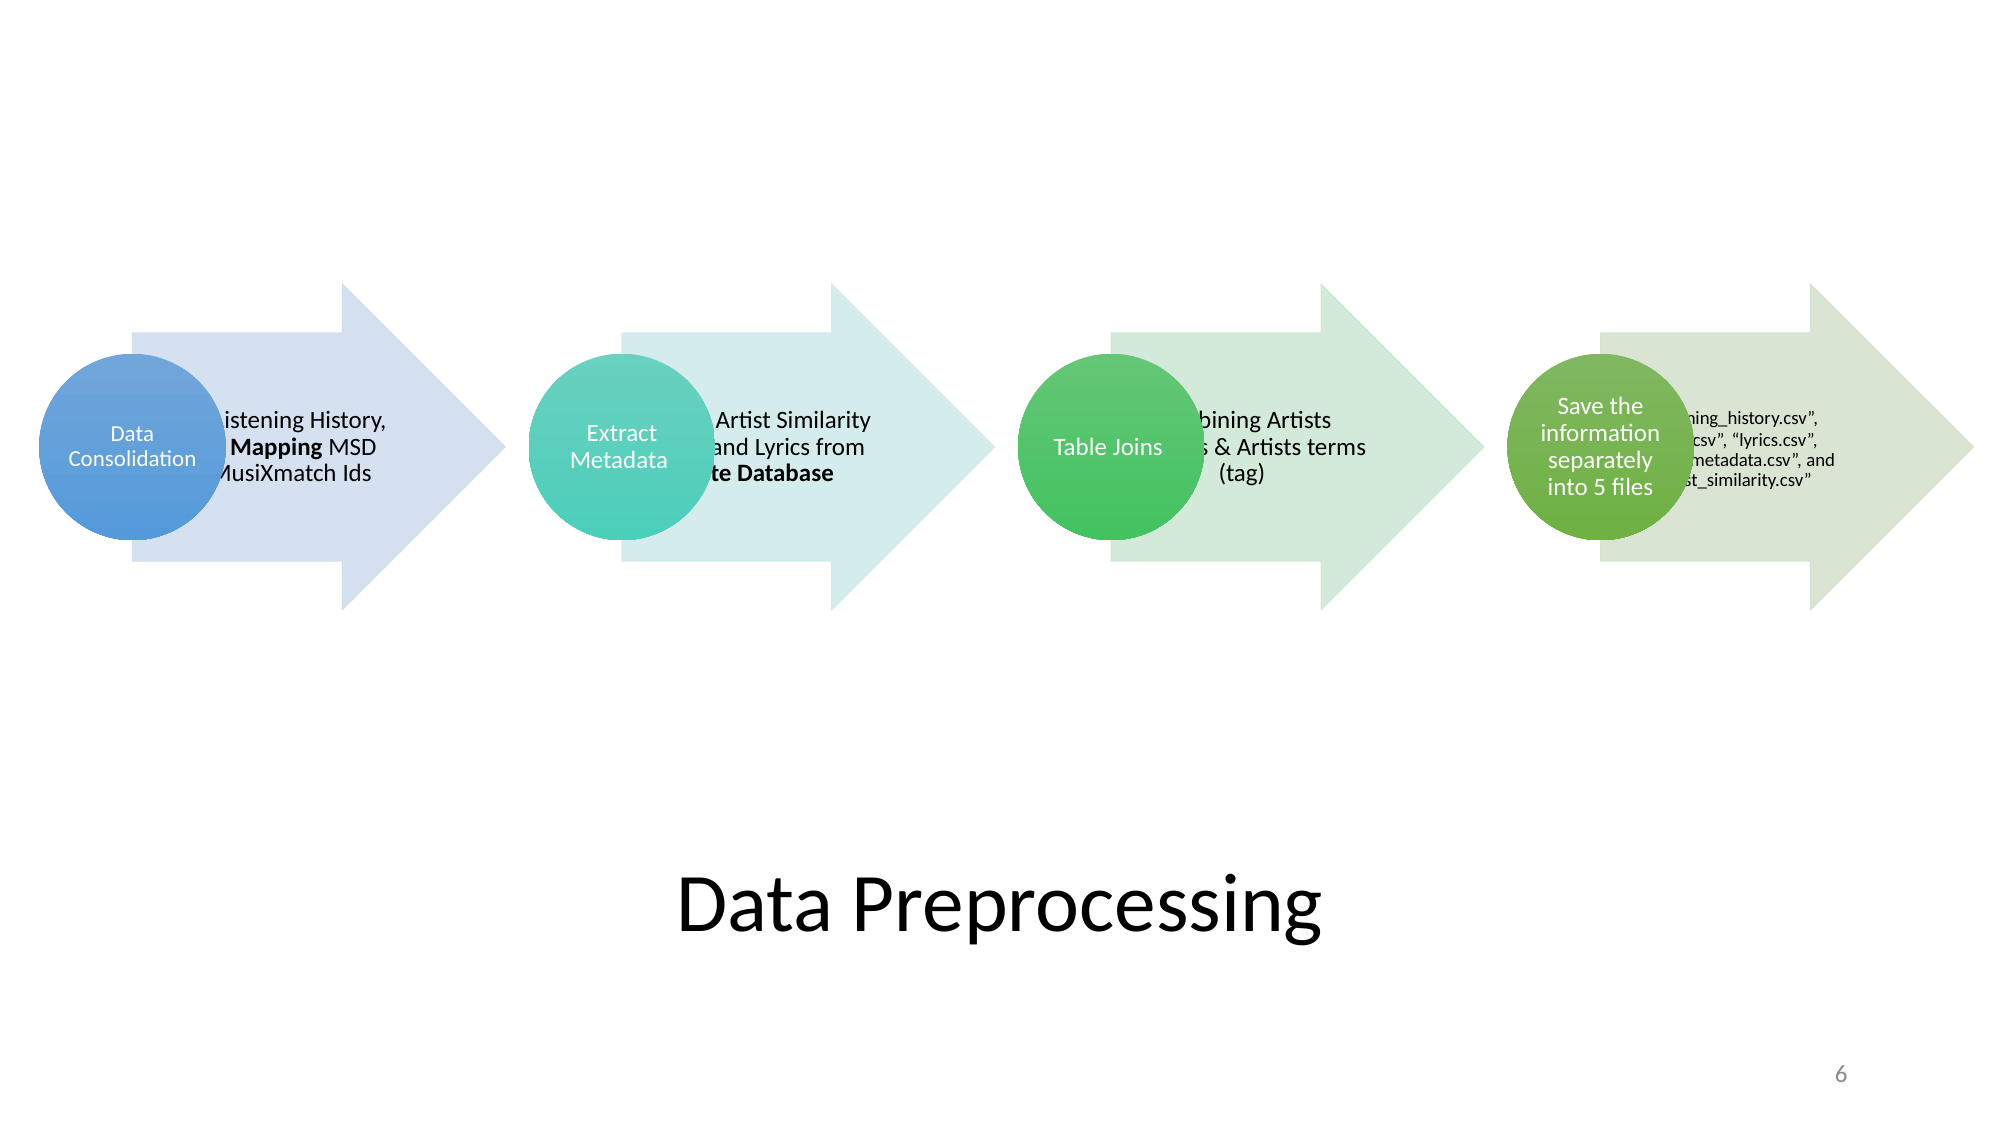

(Lyrics, Listening History, MSD) -  Mapping MSD Ids to MusiXmatch Ids
Data Consolidation
 Artists, Artist Similarity Songs, and Lyrics from SQLite Database
Extract Metadata
Combining Artists locations & Artists terms (tag)
Table Joins
“listening_history.csv”, “seed.csv”, “lyrics.csv”, “tracks_metadata.csv”, and “artist_similarity.csv”
Save the information separately into 5 files
# Data Preprocessing
6